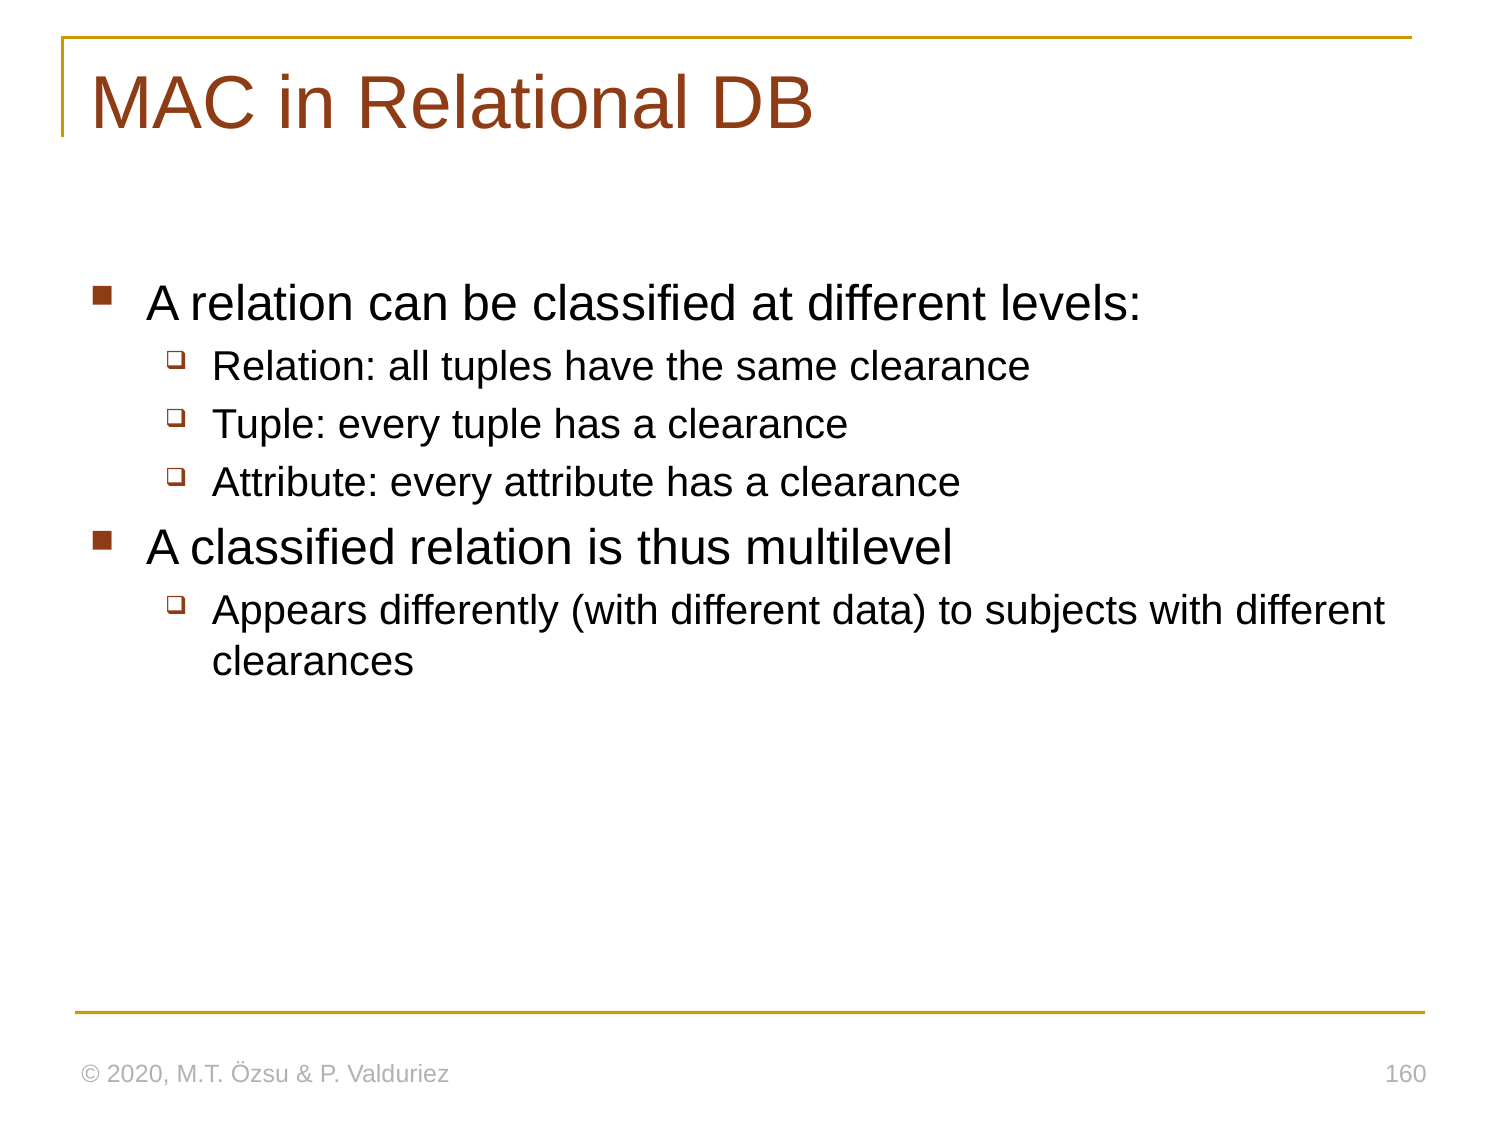

# MAC in Relational DB
A relation can be classified at different levels:
Relation: all tuples have the same clearance
Tuple: every tuple has a clearance
Attribute: every attribute has a clearance
A classified relation is thus multilevel
Appears differently (with different data) to subjects with different clearances
© 2020, M.T. Özsu & P. Valduriez
160